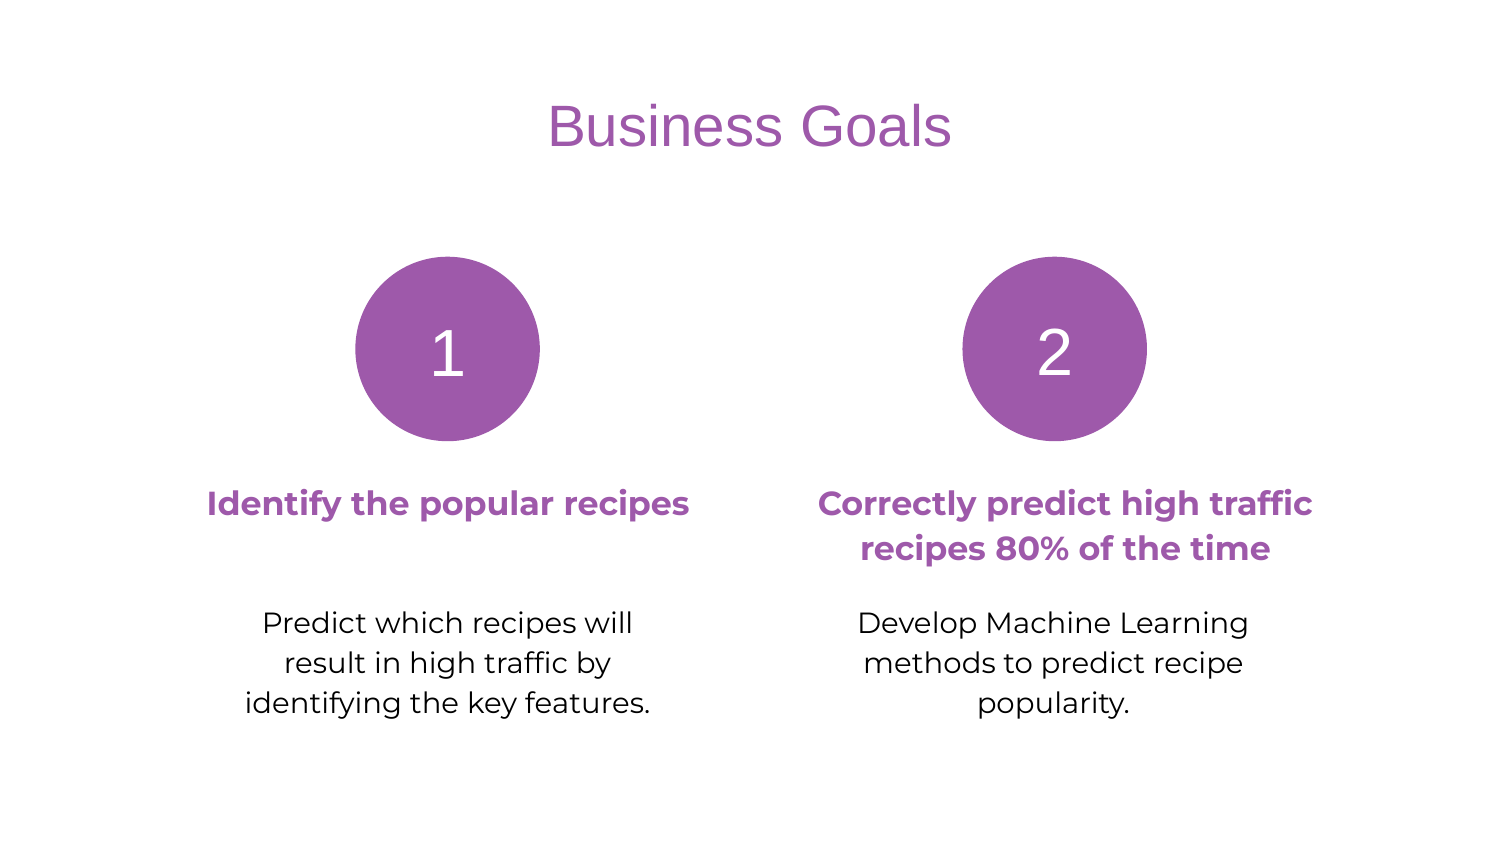

# Business Goals

2
1
Identify the popular recipes
Correctly predict high traffic recipes 80% of the time
Develop Machine Learning methods to predict recipe popularity.
Predict which recipes will result in high traffic by identifying the key features.